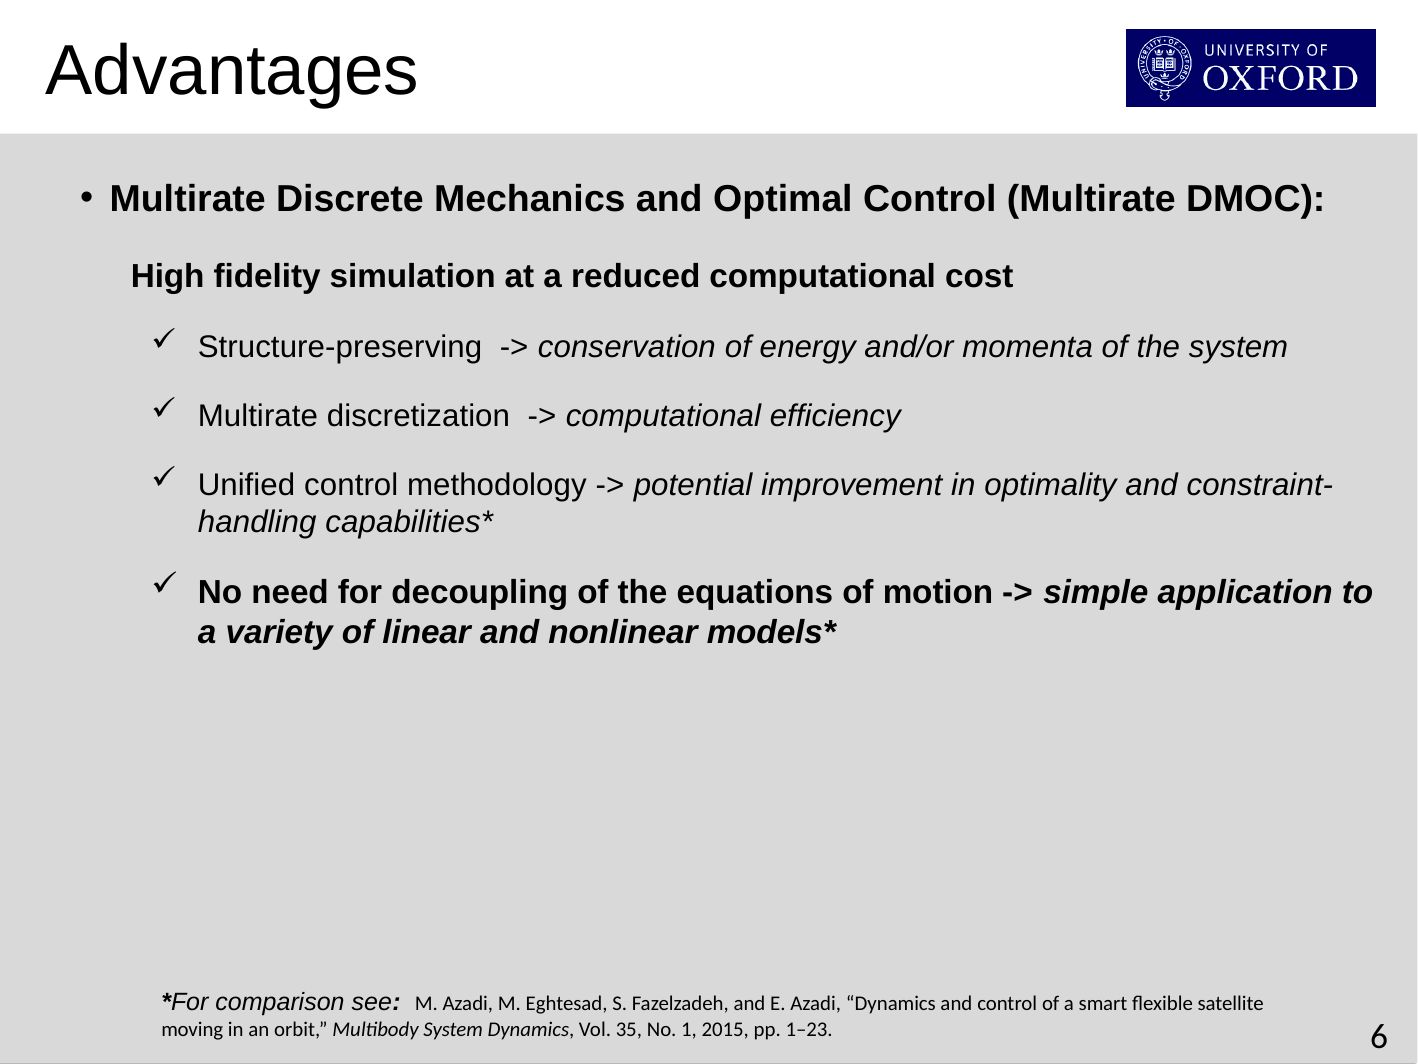

Advantages
Multirate Discrete Mechanics and Optimal Control (Multirate DMOC):
     High fidelity simulation at a reduced computational cost
Structure-preserving  -> conservation of energy and/or momenta of the system
Multirate discretization  -> computational efficiency
Unified control methodology -> potential improvement in optimality and constraint- handling capabilities*
No need for decoupling of the equations of motion -> simple application to a variety of linear and nonlinear models*
*For comparison see:  M. Azadi, M. Eghtesad, S. Fazelzadeh, and E. Azadi, “Dynamics and control of a smart flexible satellite moving in an orbit,” Multibody System Dynamics, Vol. 35, No. 1, 2015, pp. 1–23.
6